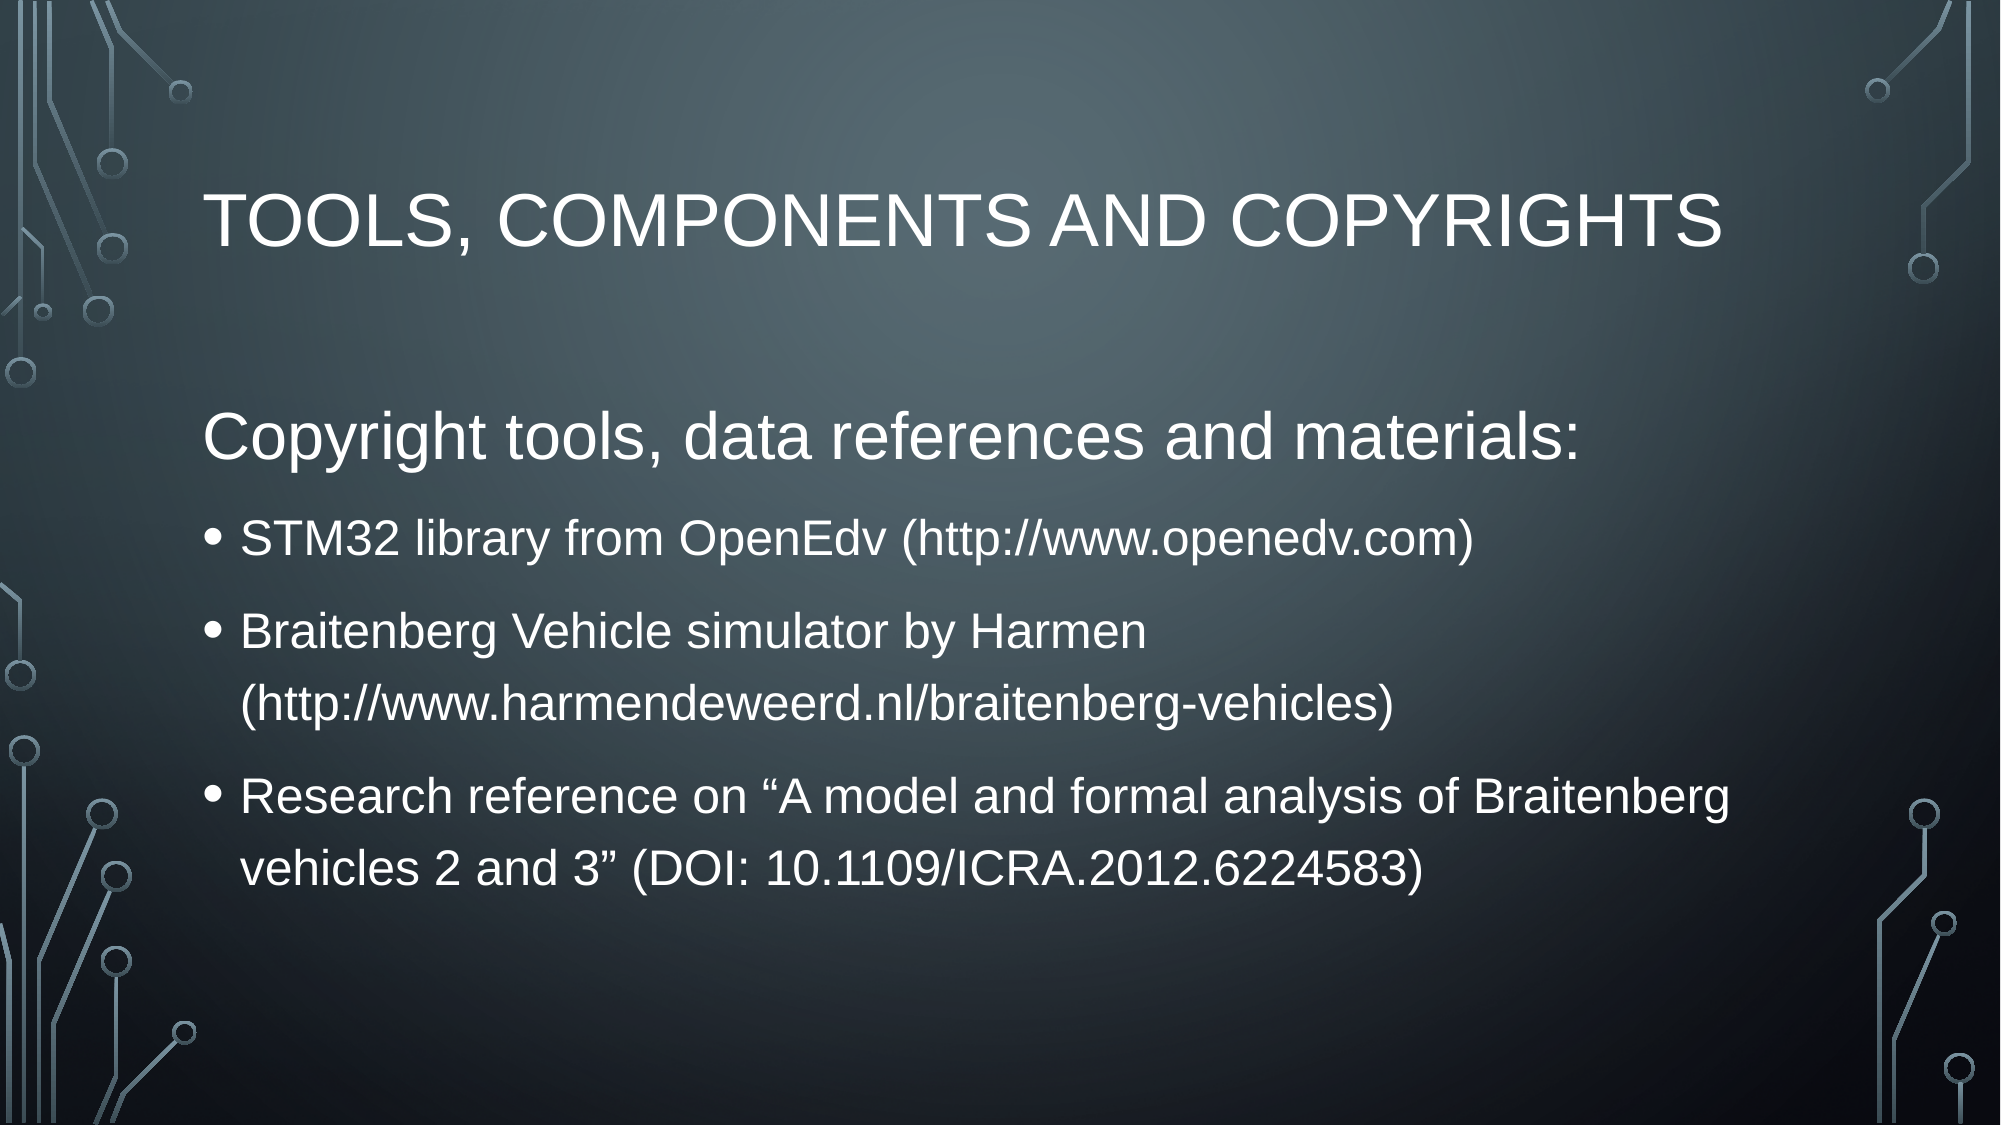

# Tools, components and copyrights
Copyright tools, data references and materials:
STM32 library from OpenEdv (http://www.openedv.com)
Braitenberg Vehicle simulator by Harmen (http://www.harmendeweerd.nl/braitenberg-vehicles)
Research reference on “A model and formal analysis of Braitenberg vehicles 2 and 3” (DOI: 10.1109/ICRA.2012.6224583)